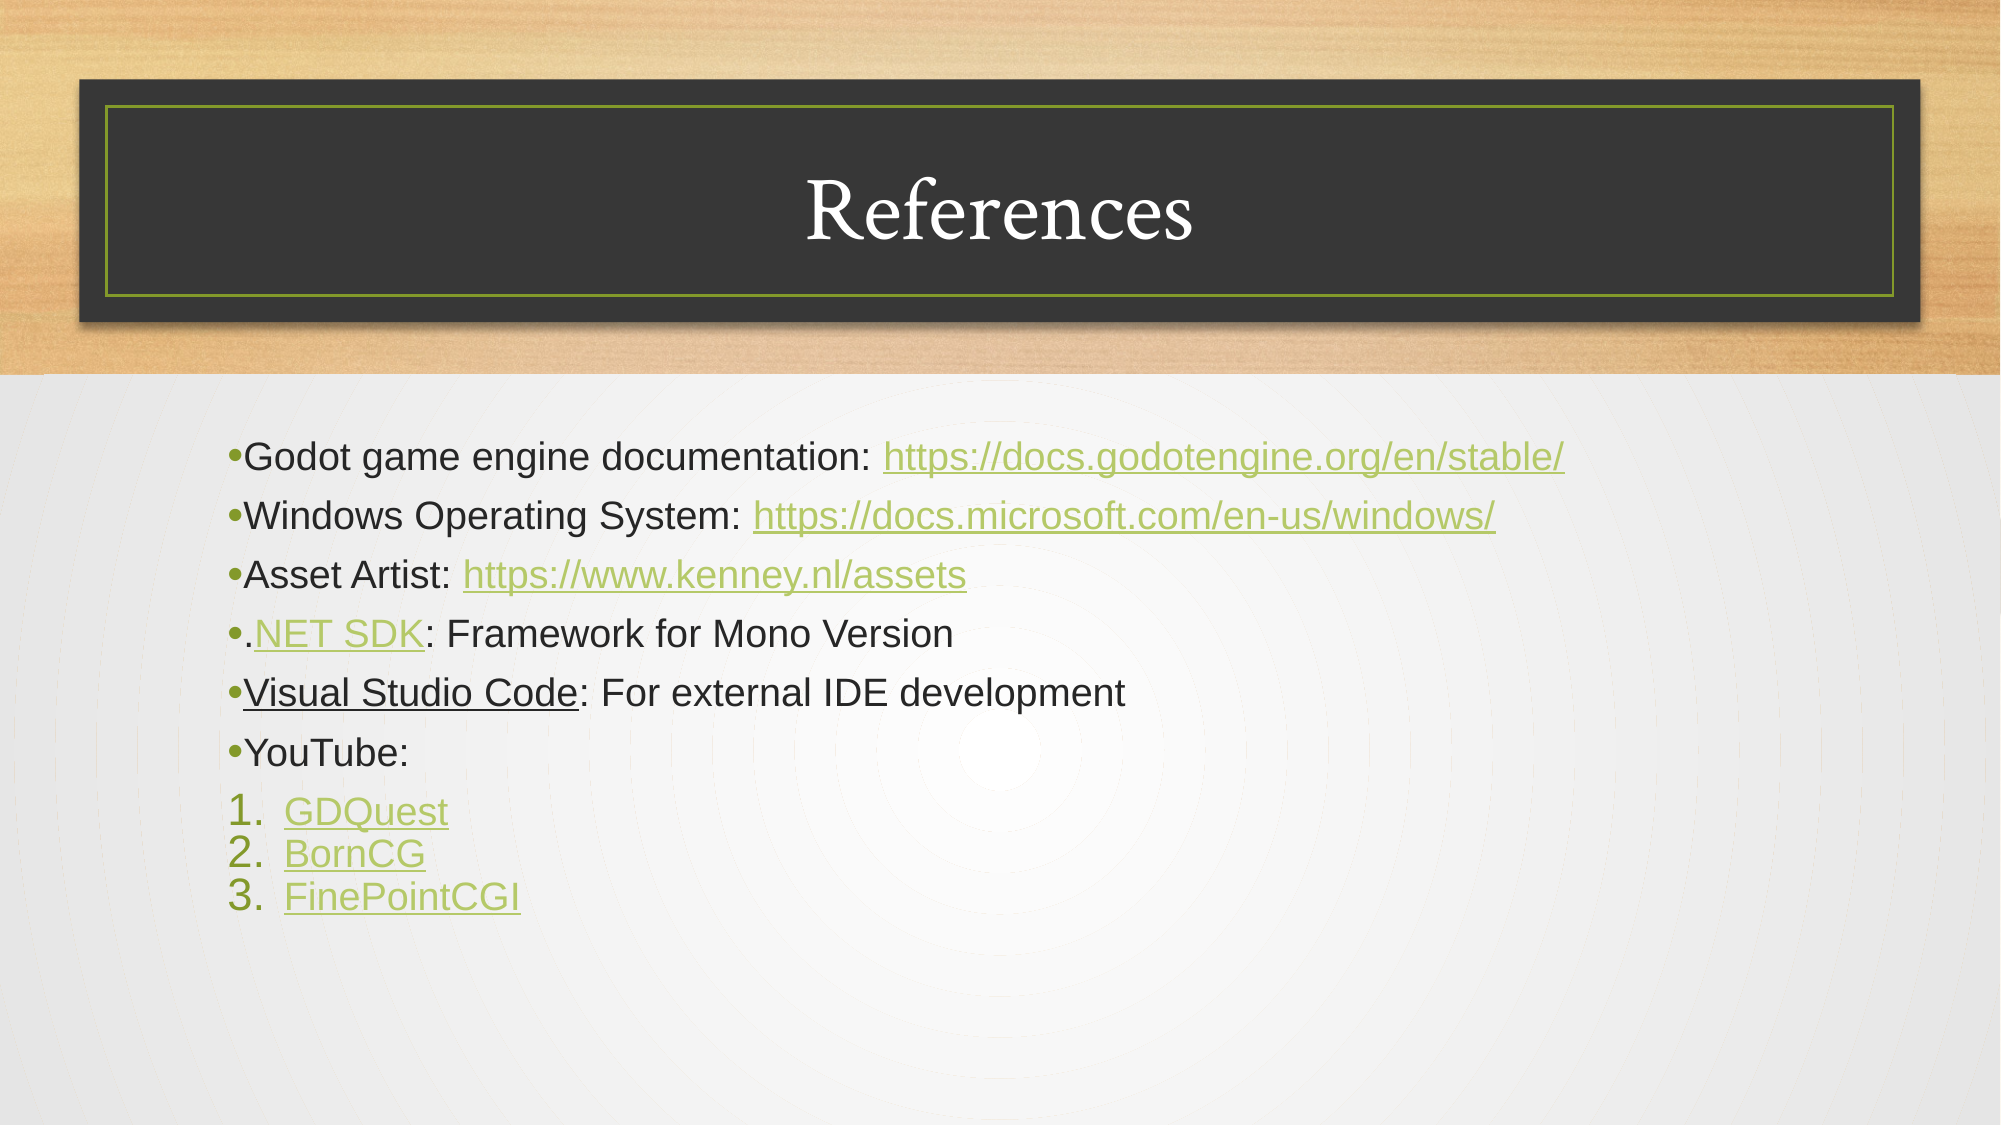

# References

Godot game engine documentation: https://docs.godotengine.org/en/stable/
Windows Operating System: https://docs.microsoft.com/en-us/windows/
Asset Artist: https://www.kenney.nl/assets
.NET SDK: Framework for Mono Version
Visual Studio Code: For external IDE development
YouTube:
GDQuest
BornCG
FinePointCGI